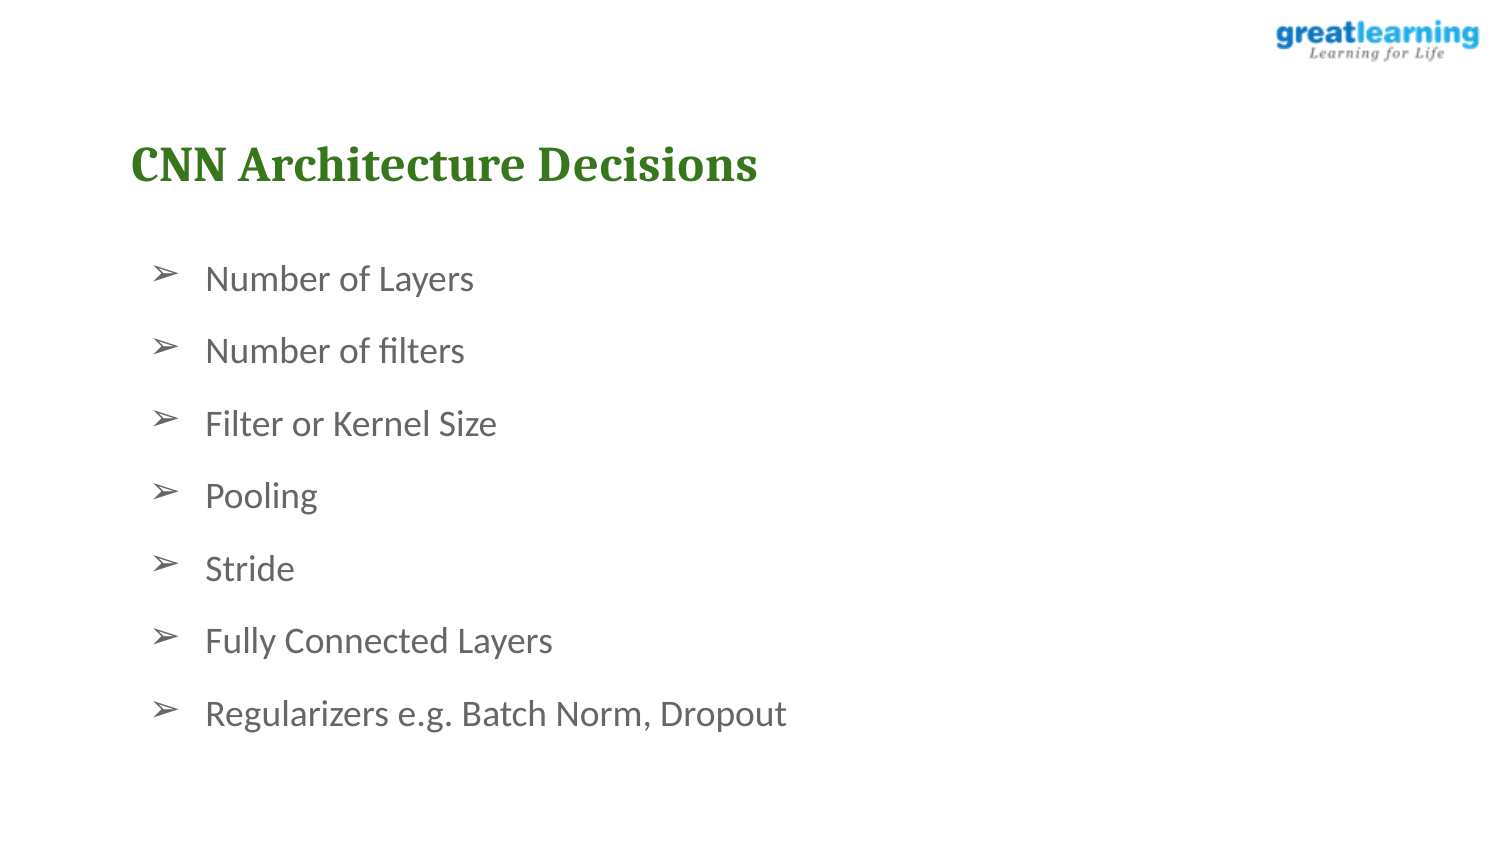

CNN Architecture Decisions

Number of Layers
Number of filters
Filter or Kernel Size
Pooling
Stride
Fully Connected Layers
Regularizers e.g. Batch Norm, Dropout